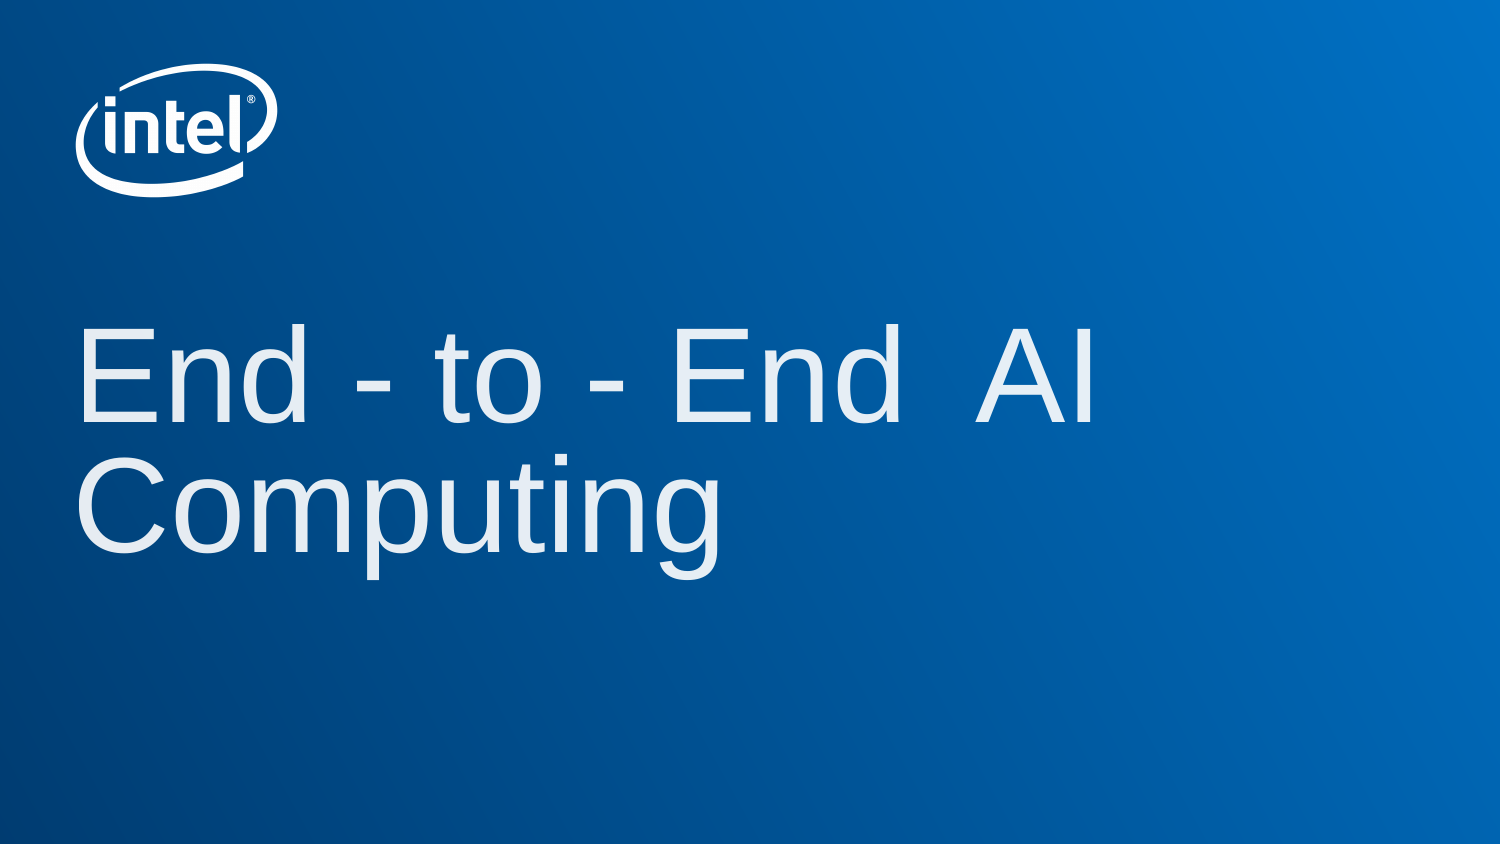

# End - to - End  AI  Computing